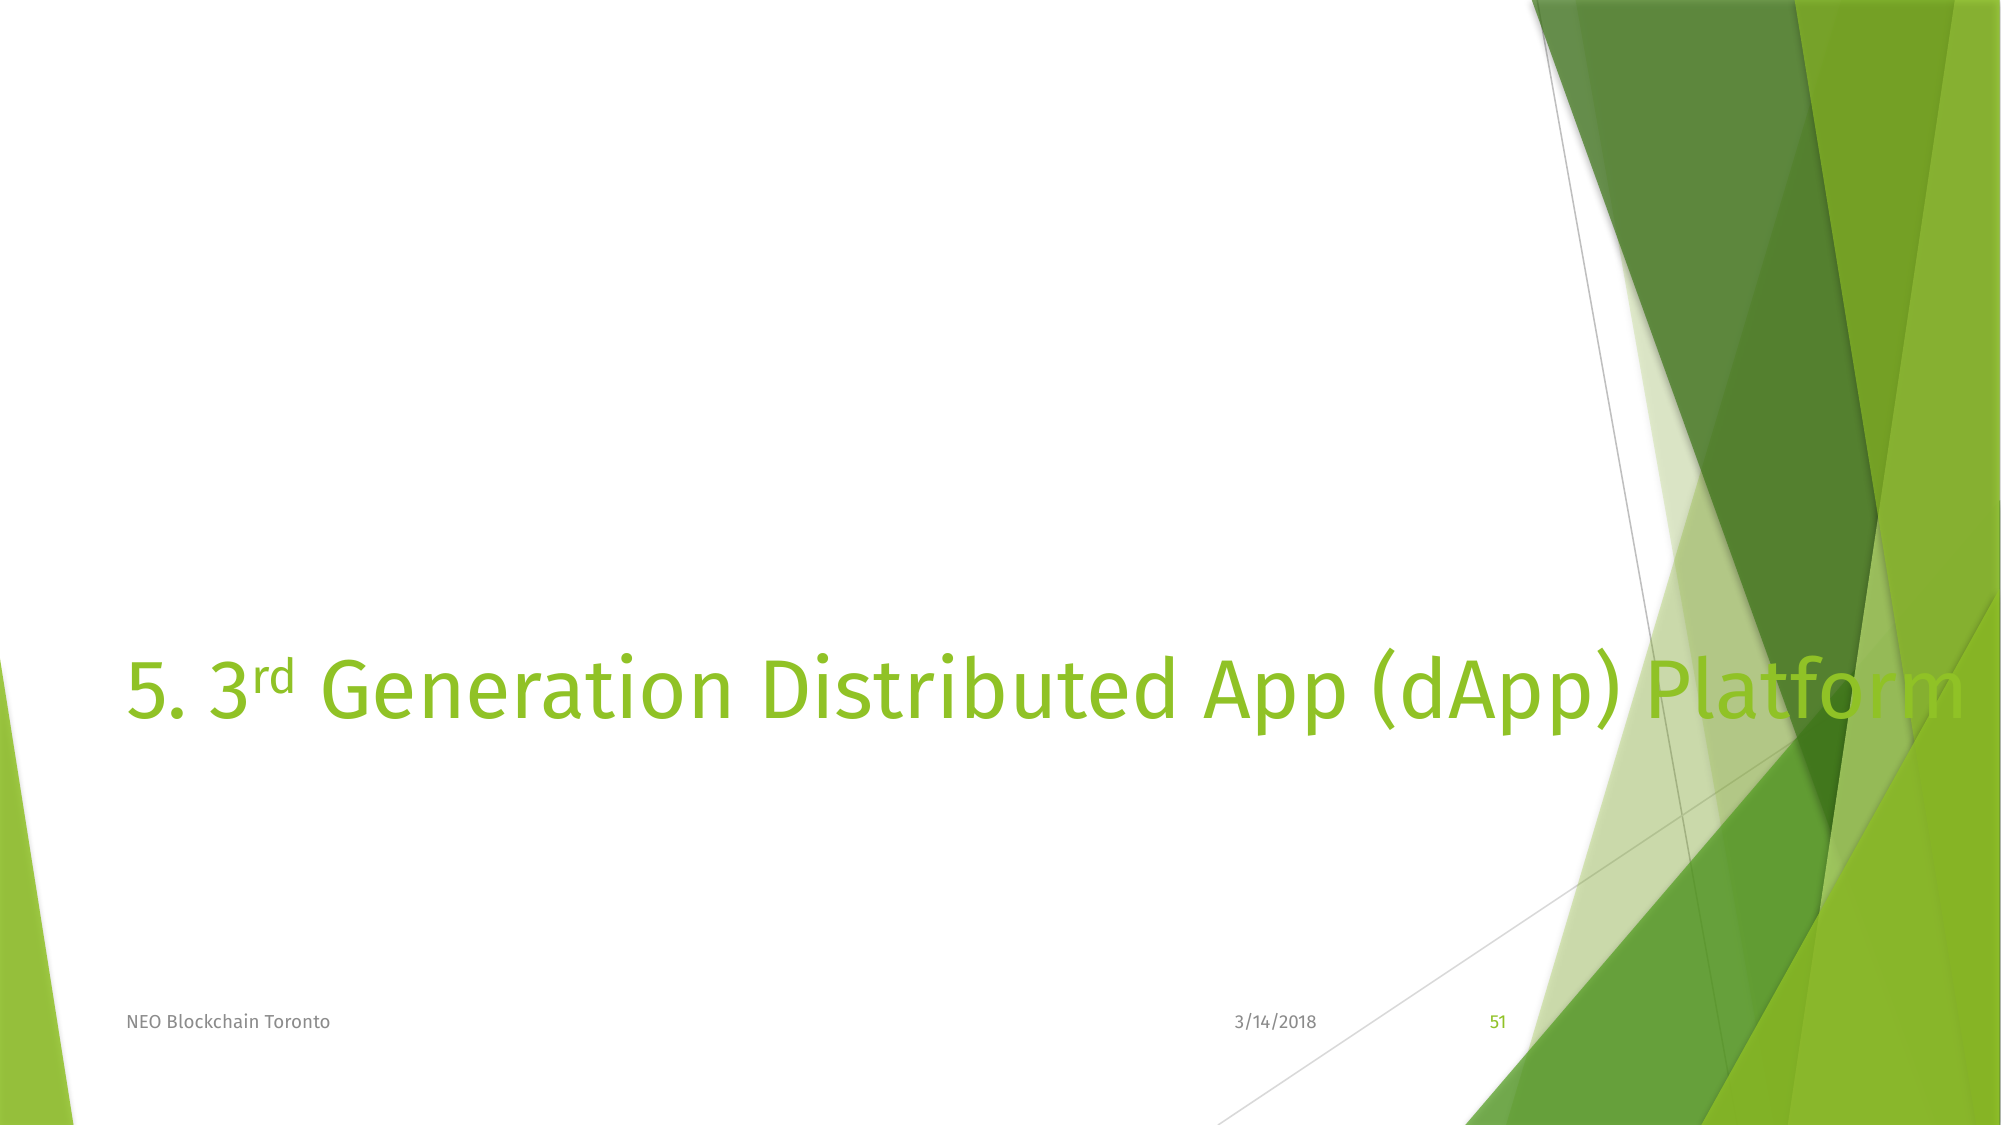

# 5. 3rd Generation Distributed App (dApp) Platform

NEO Blockchain Toronto
3/14/2018
51